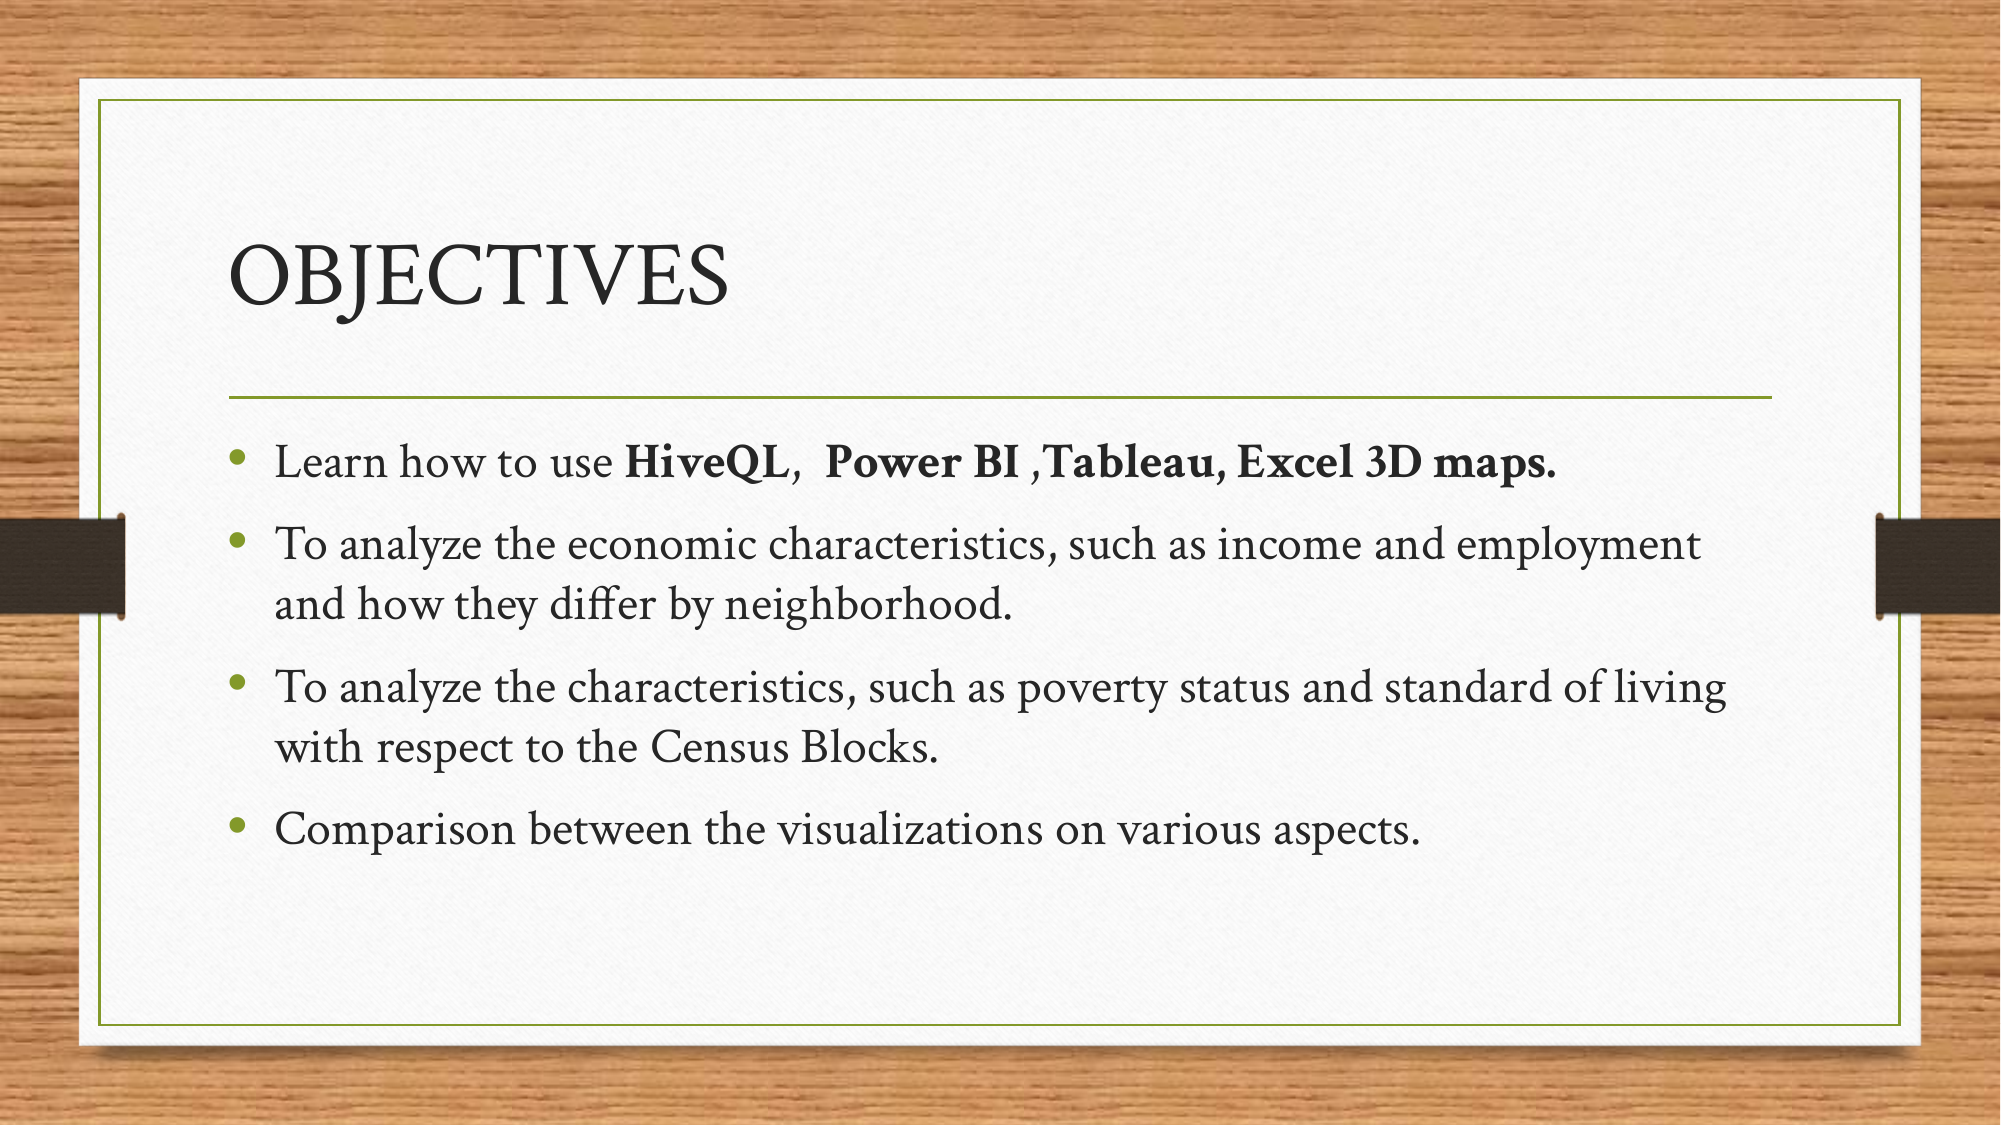

# OBJECTIVES
Learn how to use HiveQL,  Power BI ,Tableau, Excel 3D maps.
To analyze the economic characteristics, such as income and employment and how they differ by neighborhood.
To analyze the characteristics, such as poverty status and standard of living with respect to the Census Blocks.
Comparison between the visualizations on various aspects.